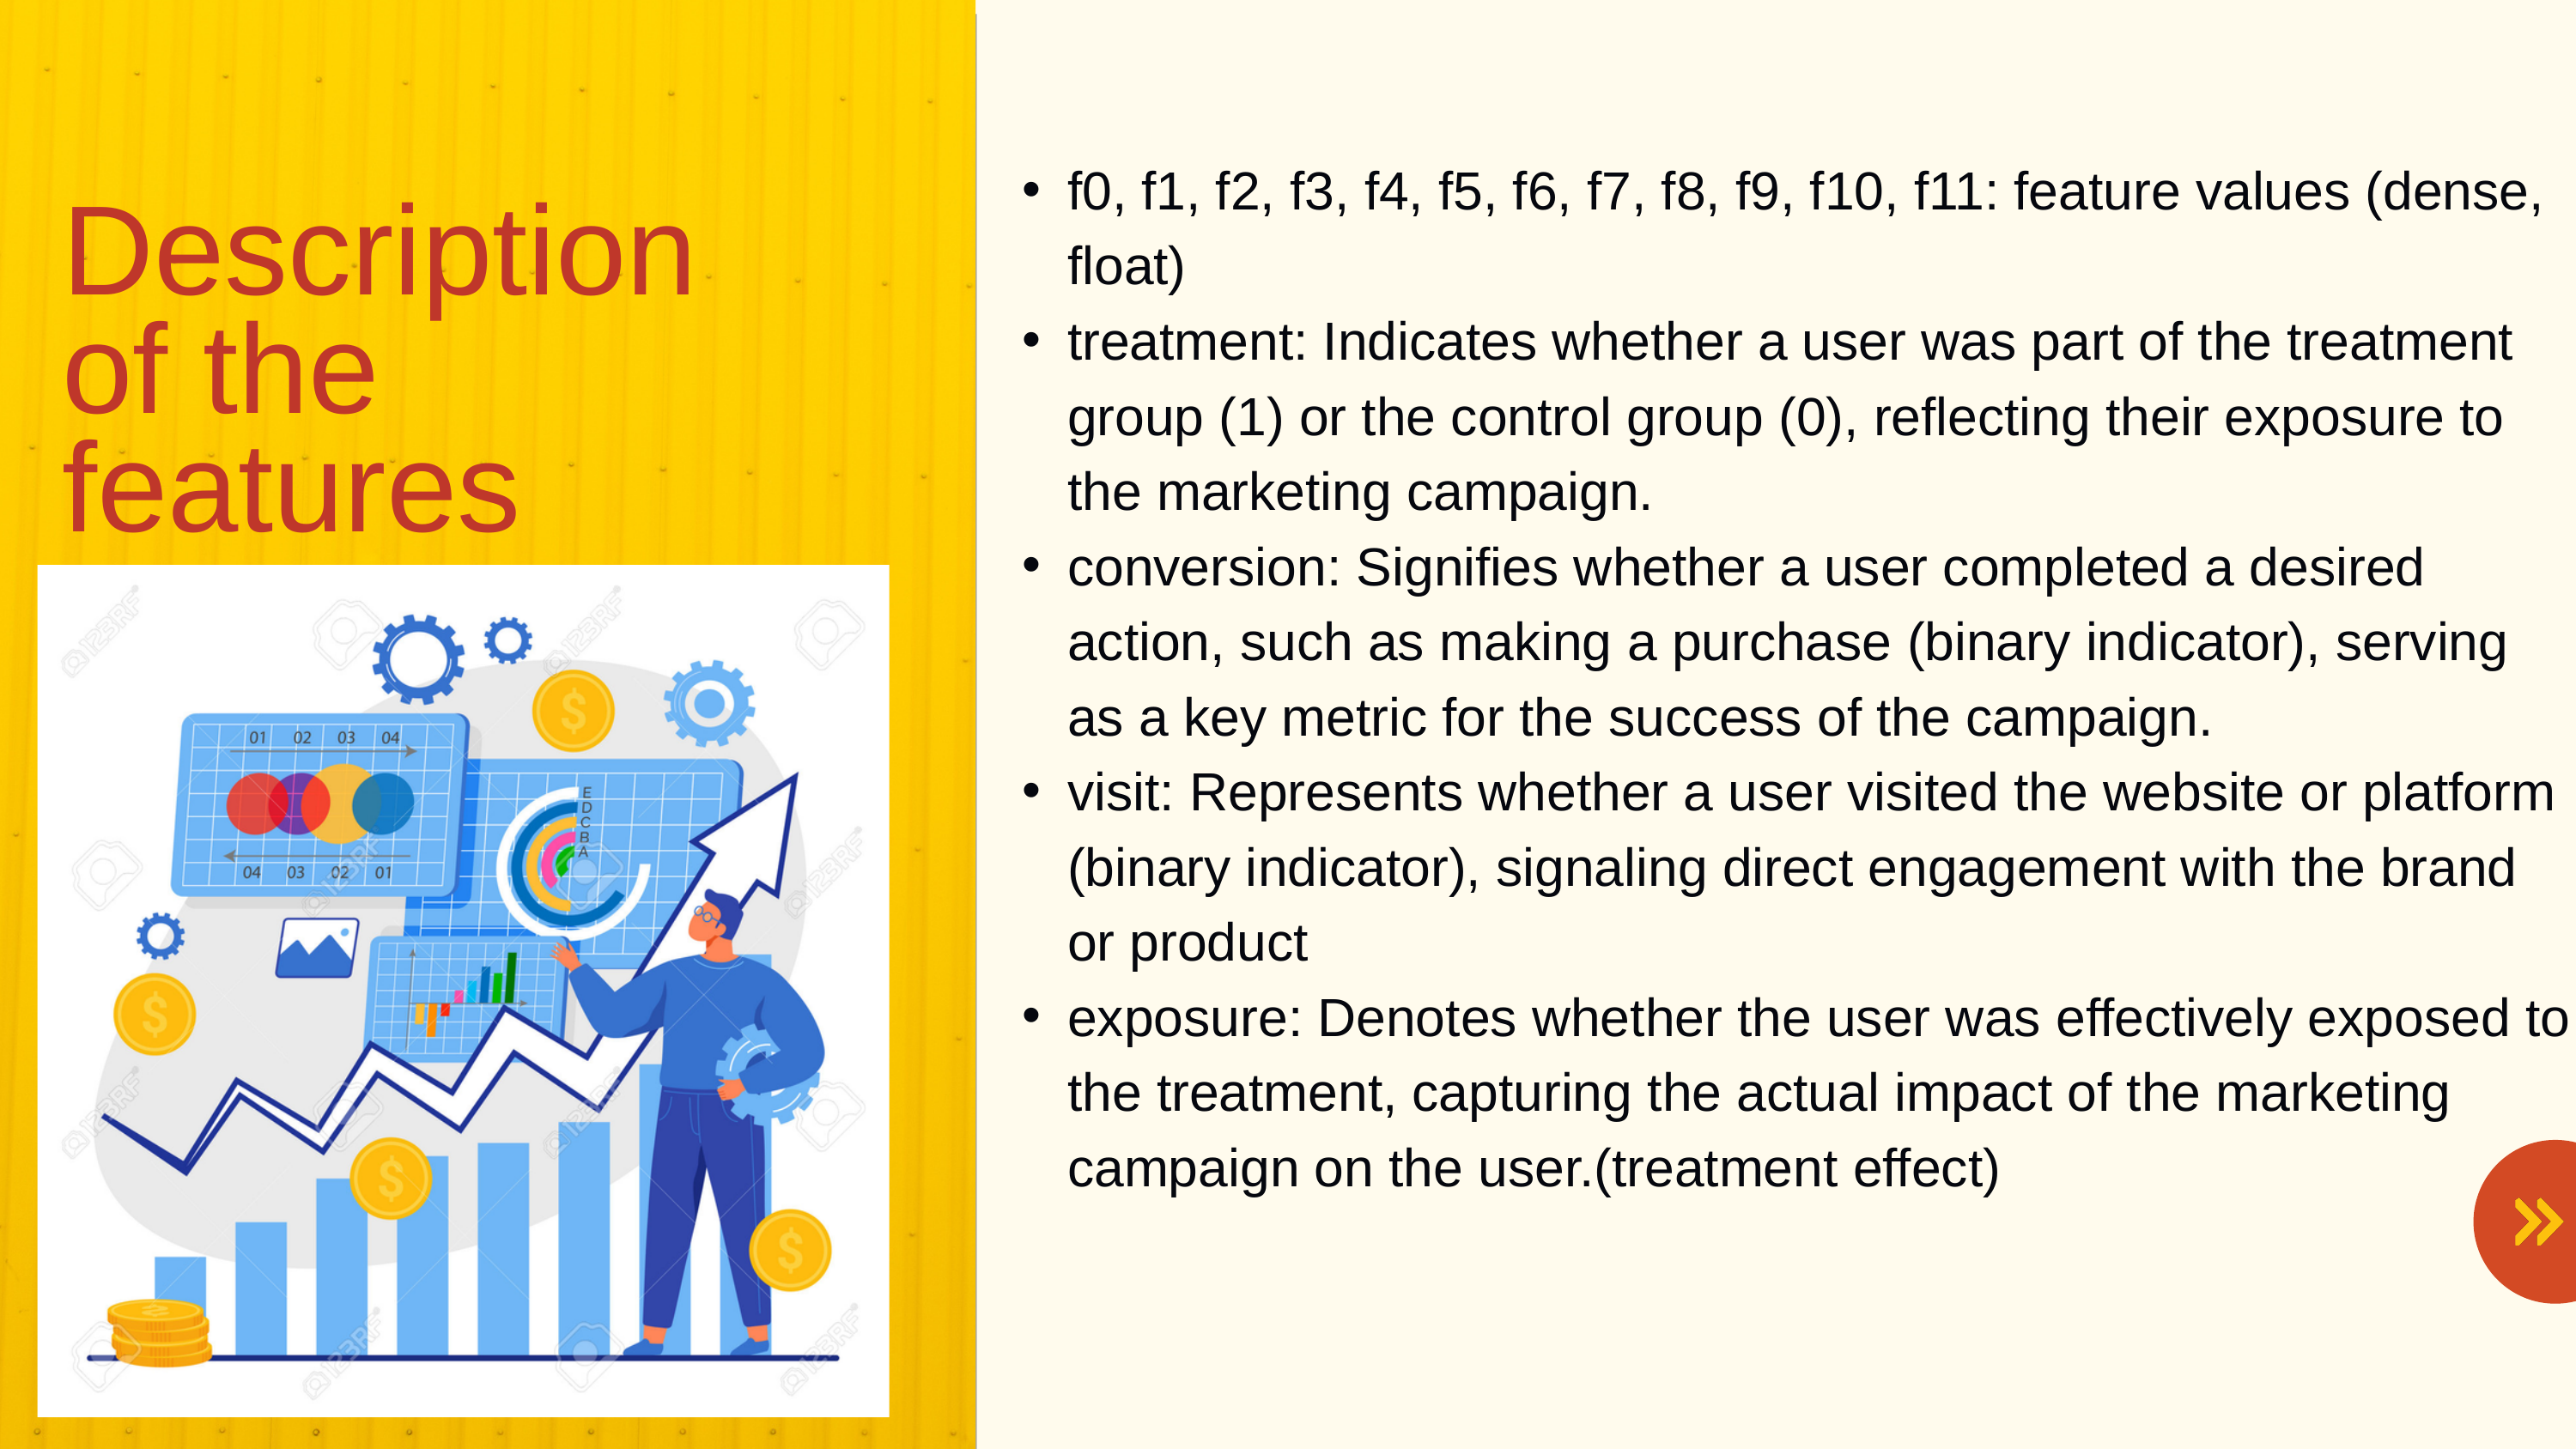

f0, f1, f2, f3, f4, f5, f6, f7, f8, f9, f10, f11: feature values (dense, float)
treatment: Indicates whether a user was part of the treatment group (1) or the control group (0), reflecting their exposure to the marketing campaign.
conversion: Signifies whether a user completed a desired action, such as making a purchase (binary indicator), serving as a key metric for the success of the campaign.
visit: Represents whether a user visited the website or platform (binary indicator), signaling direct engagement with the brand or product
exposure: Denotes whether the user was effectively exposed to the treatment, capturing the actual impact of the marketing campaign on the user.(treatment effect)

Description of the features